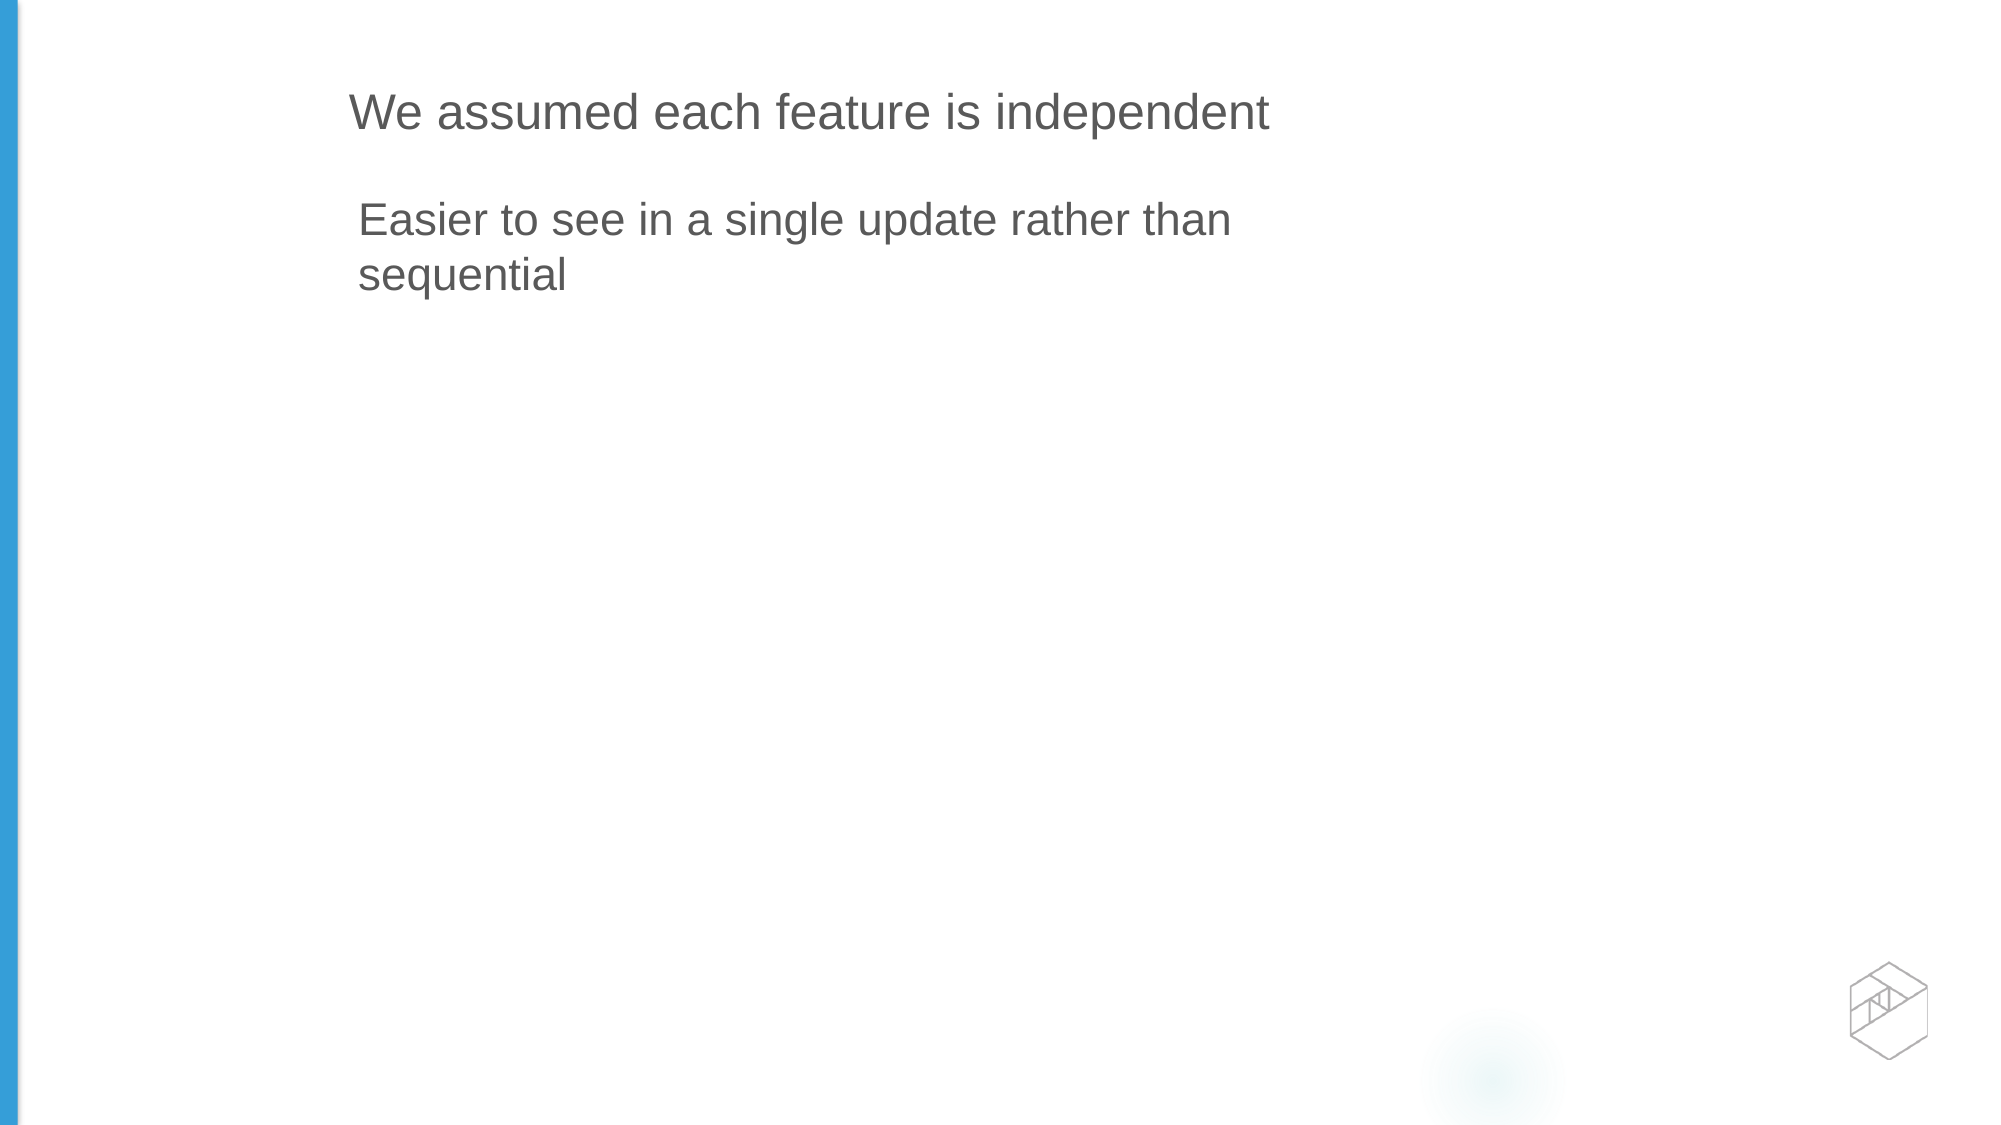

We assumed each feature is independent
Easier to see in a single update rather than sequential